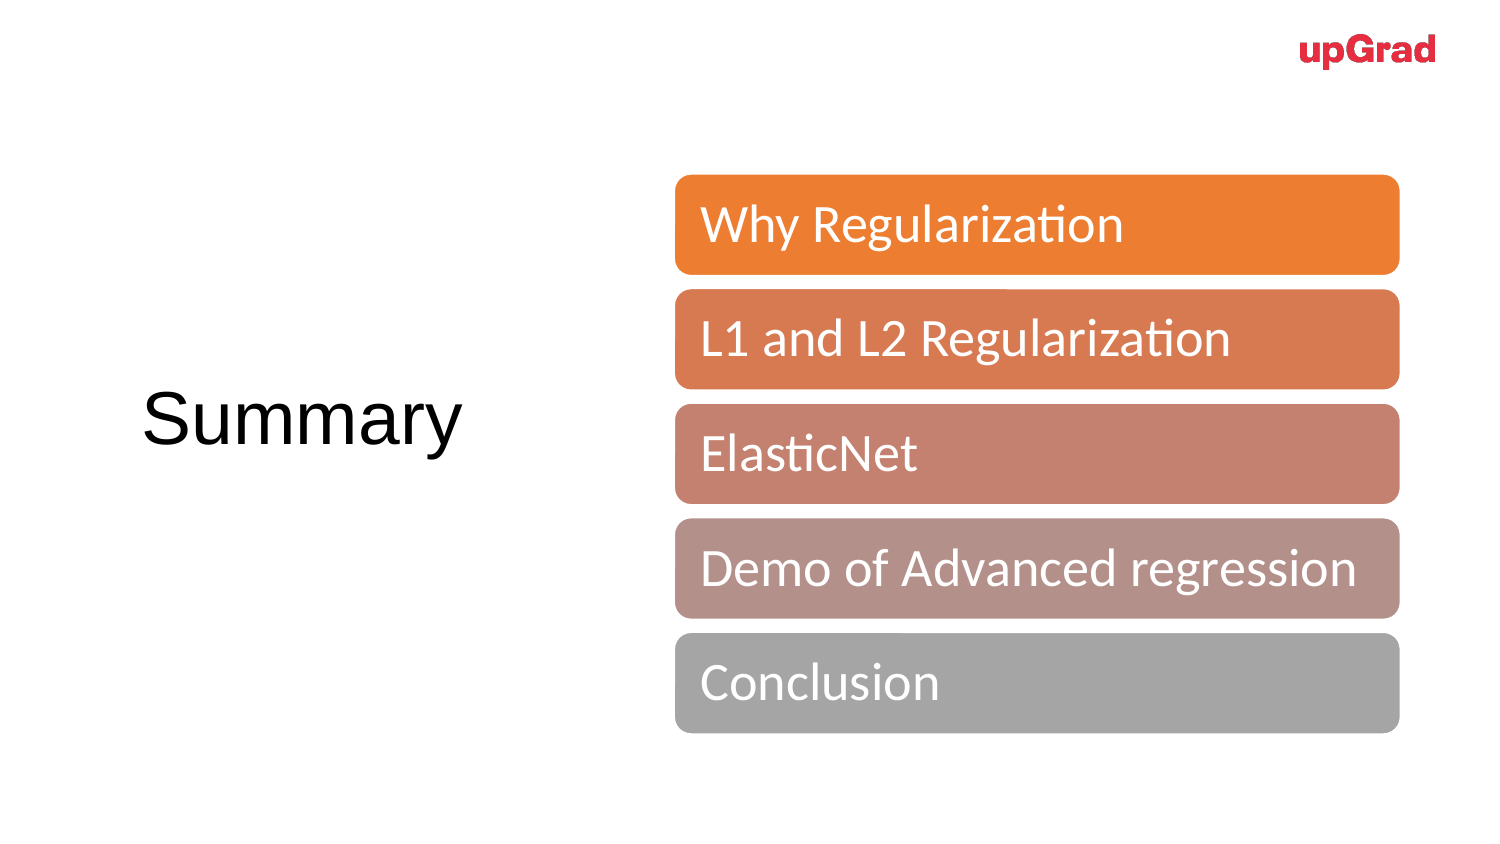

# Summary
Why Regularization
L1 and L2 Regularization
ElasticNet
Demo of Advanced regression
Conclusion